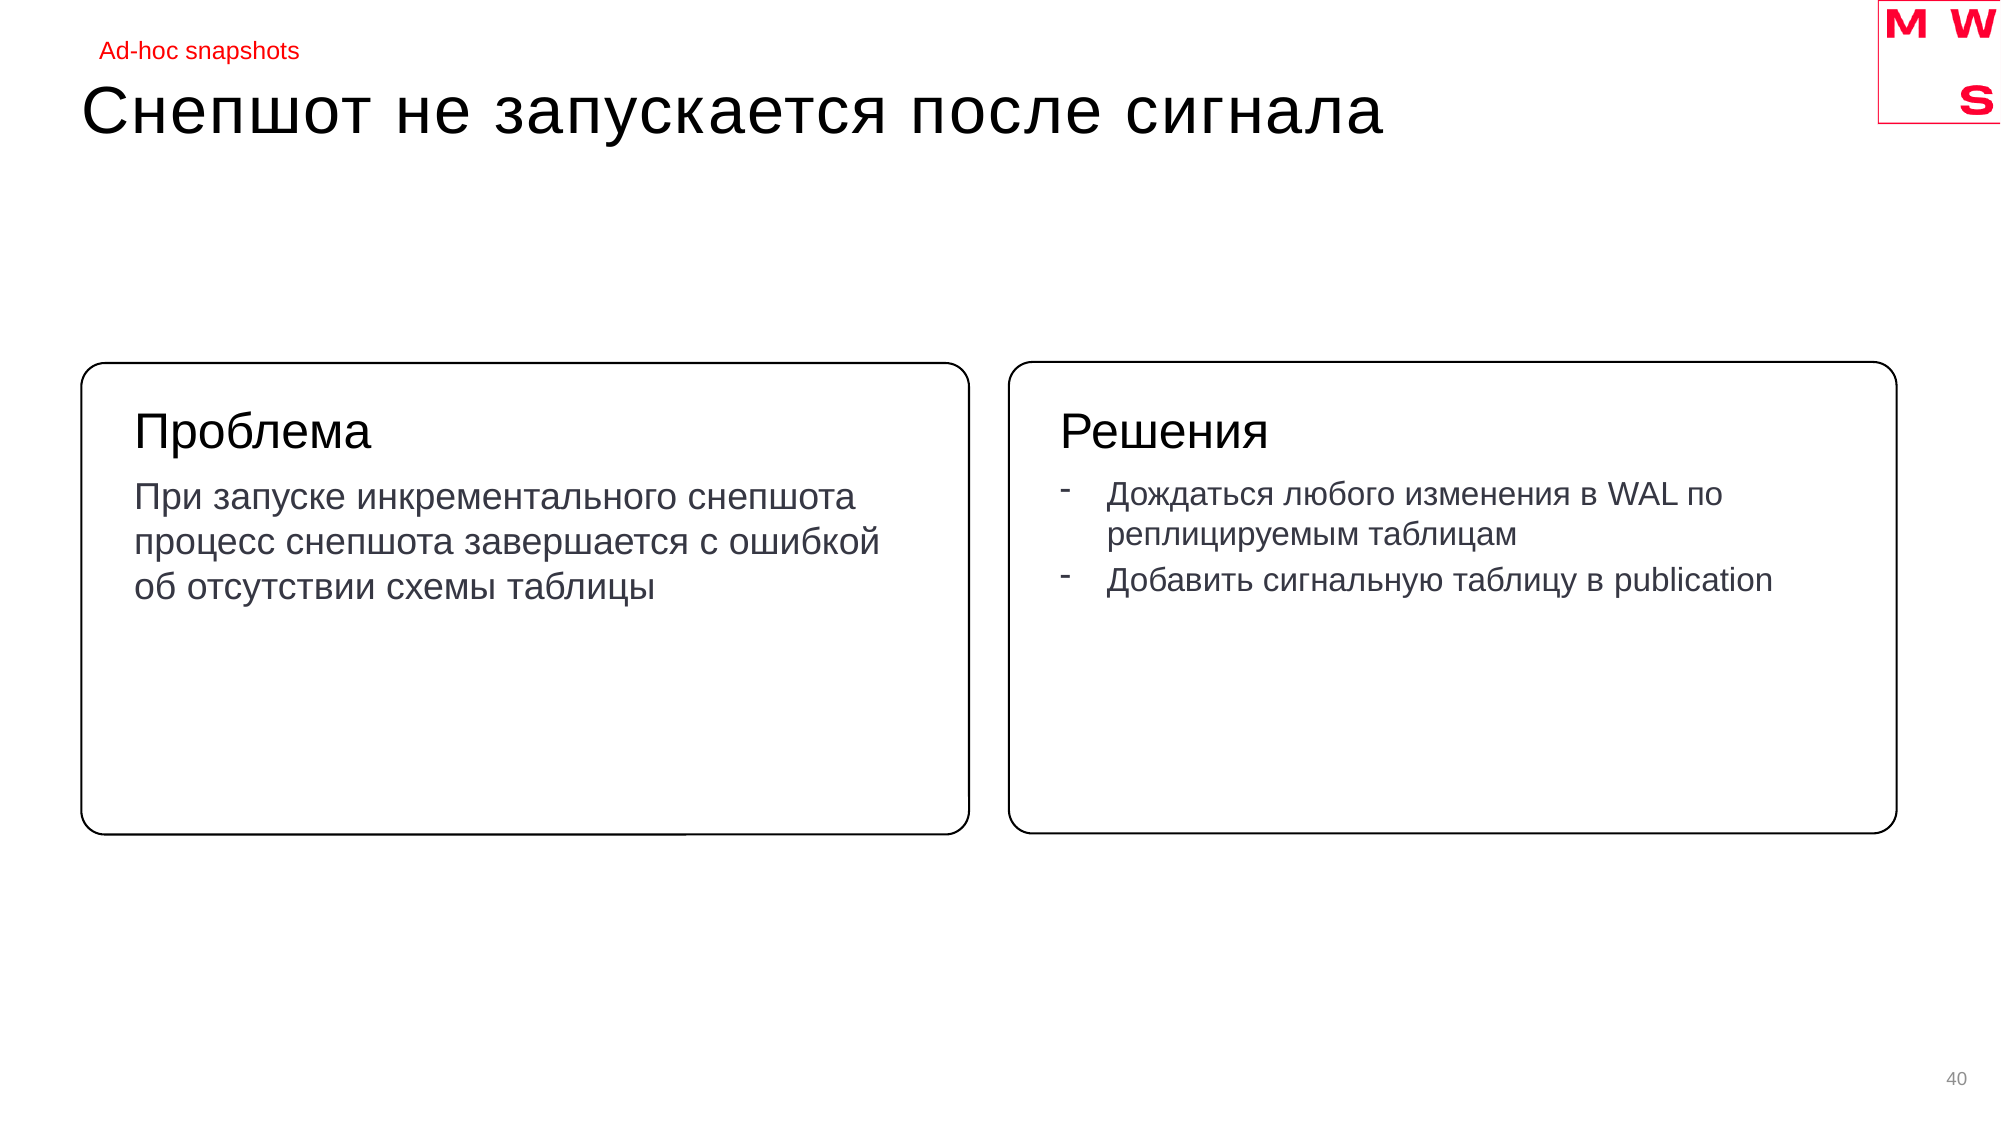

Ad-hoc snapshots
# Снепшот не запускается после сигнала

Проблема
Решения
При запуске инкрементального снепшота процесс снепшота завершается с ошибкой об отсутствии схемы таблицы
Дождаться любого изменения в WAL по реплицируемым таблицам
Добавить сигнальную таблицу в publication
40